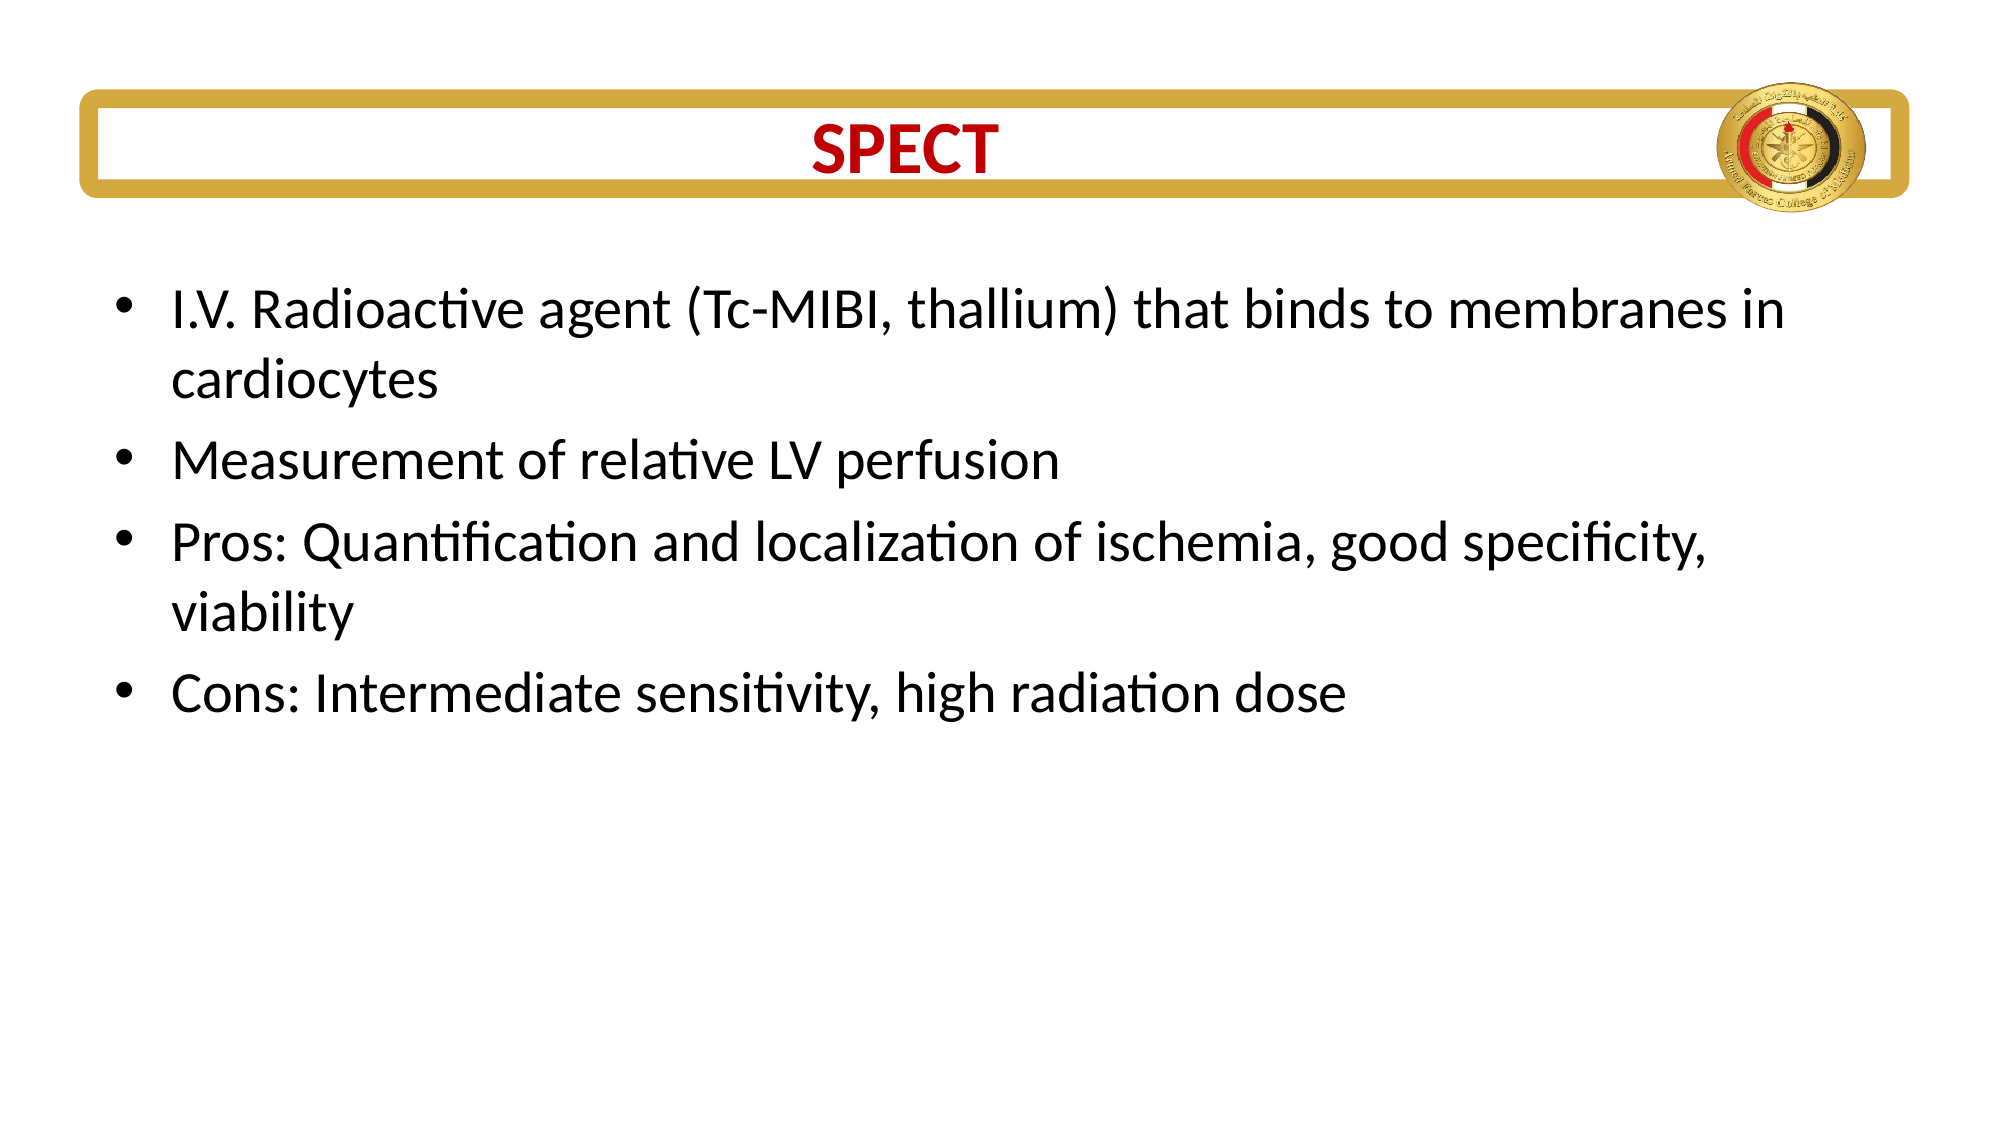

# SPECT
I.V. Radioactive agent (Tc-MIBI, thallium) that binds to membranes in cardiocytes
Measurement of relative LV perfusion
Pros: Quantification and localization of ischemia, good specificity, viability
Cons: Intermediate sensitivity, high radiation dose